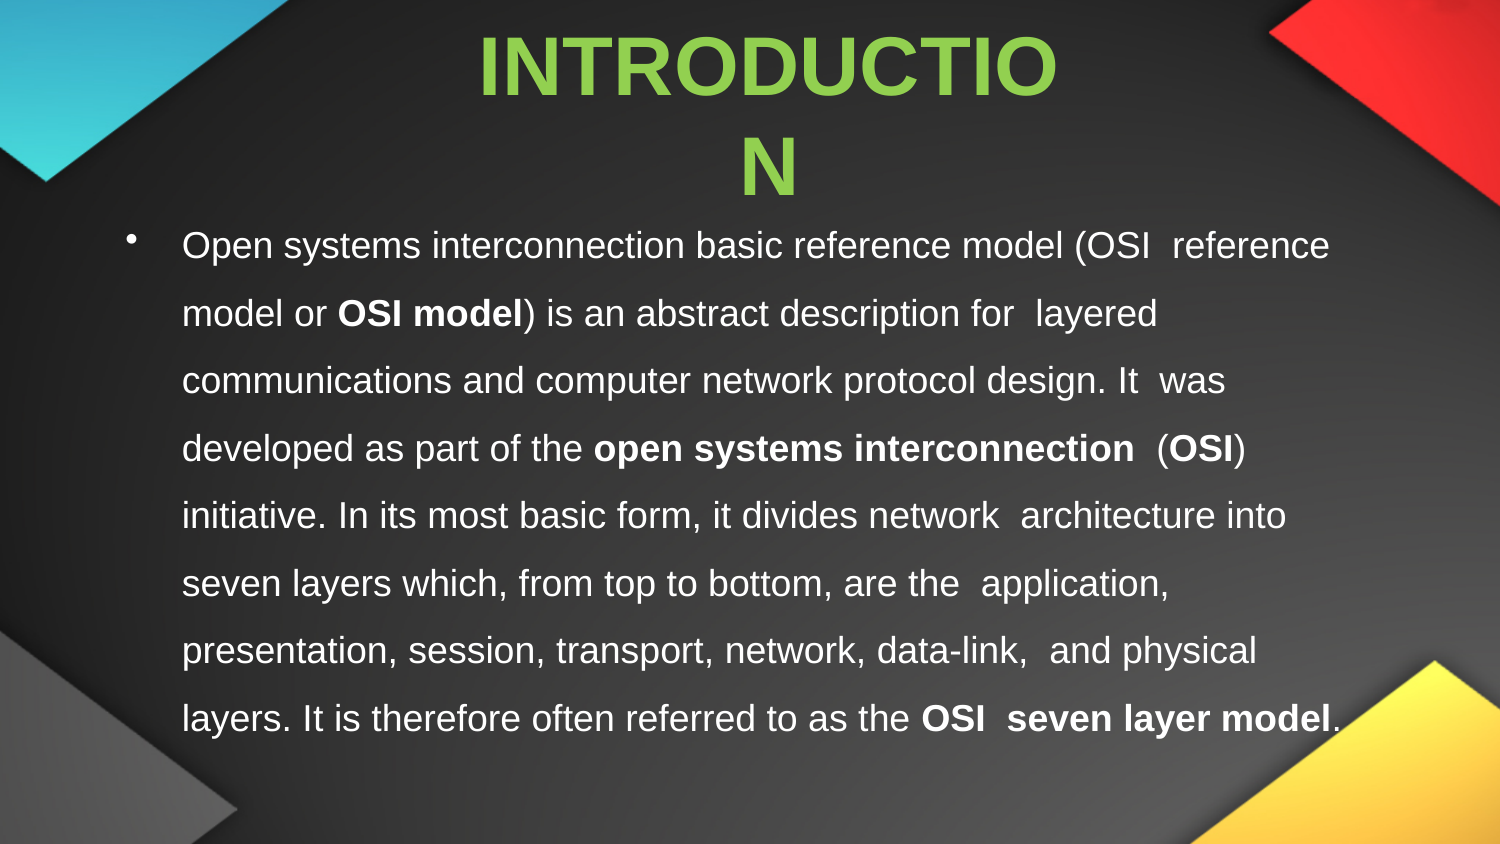

# INTRODUCTION
Open systems interconnection basic reference model (OSI  reference model or OSI model) is an abstract description for  layered communications and computer network protocol design. It  was developed as part of the open systems interconnection  (OSI) initiative. In its most basic form, it divides network  architecture into seven layers which, from top to bottom, are the  application, presentation, session, transport, network, data-link,  and physical layers. It is therefore often referred to as the OSI  seven layer model.